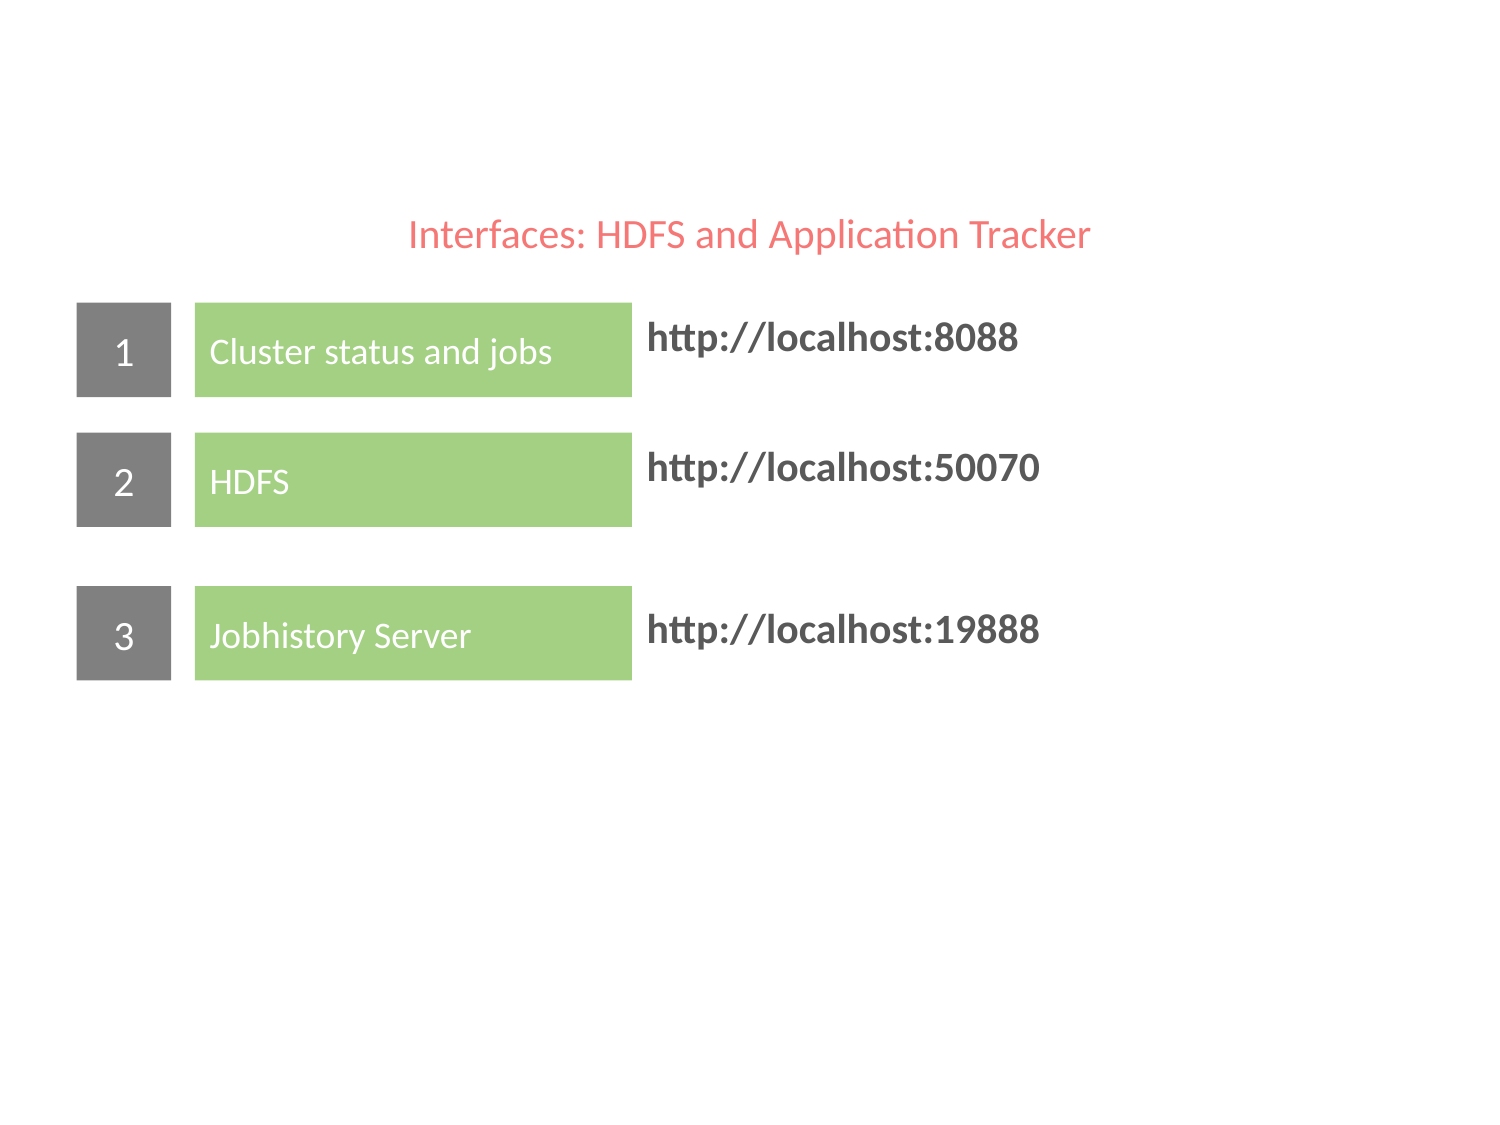

# Interfaces: HDFS and Application Tracker
1
Cluster status and jobs
http://localhost:8088
2
HDFS
http://localhost:50070
3
Jobhistory Server
http://localhost:19888